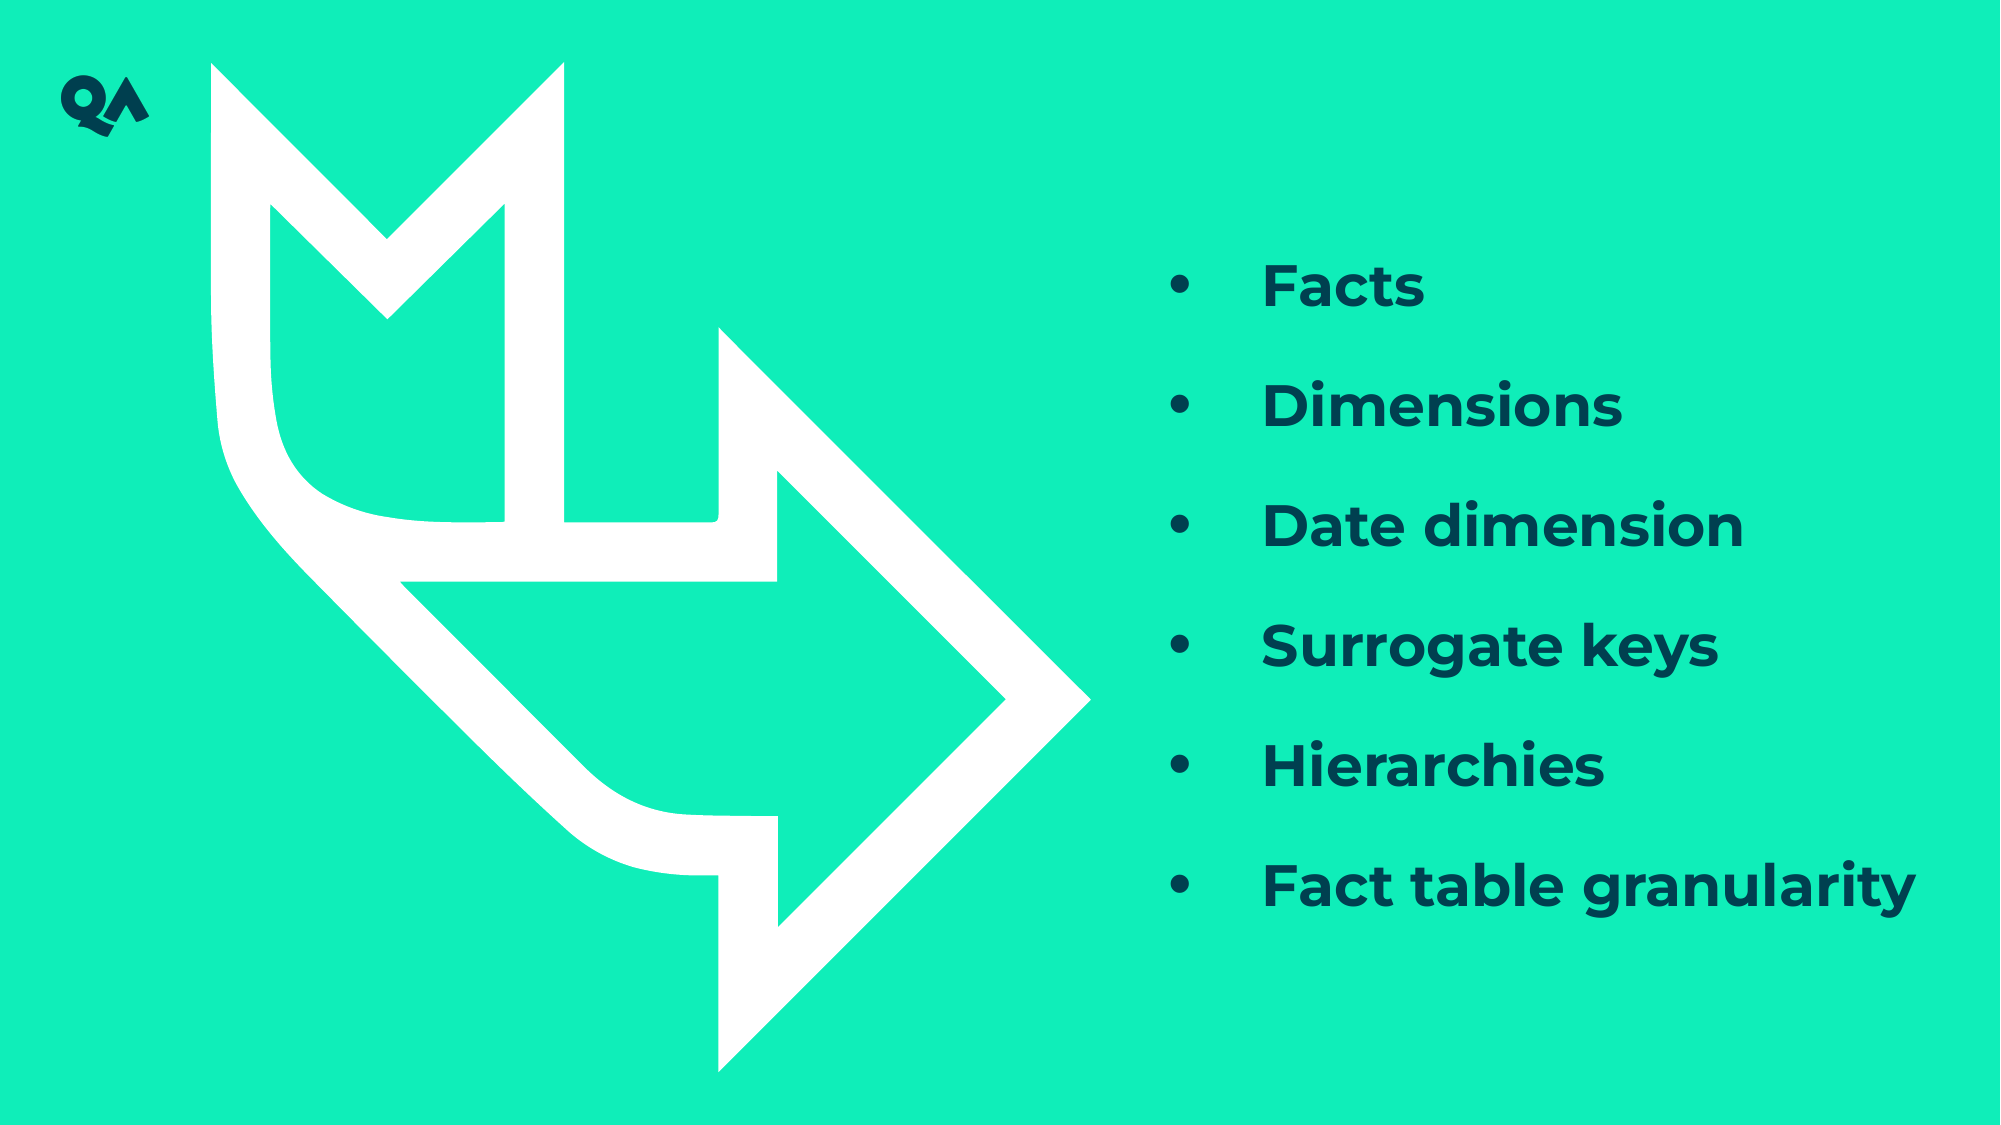

Facts

Dimensions

Date dimension

Surrogate keys

Hierarchies

Fact table granularity